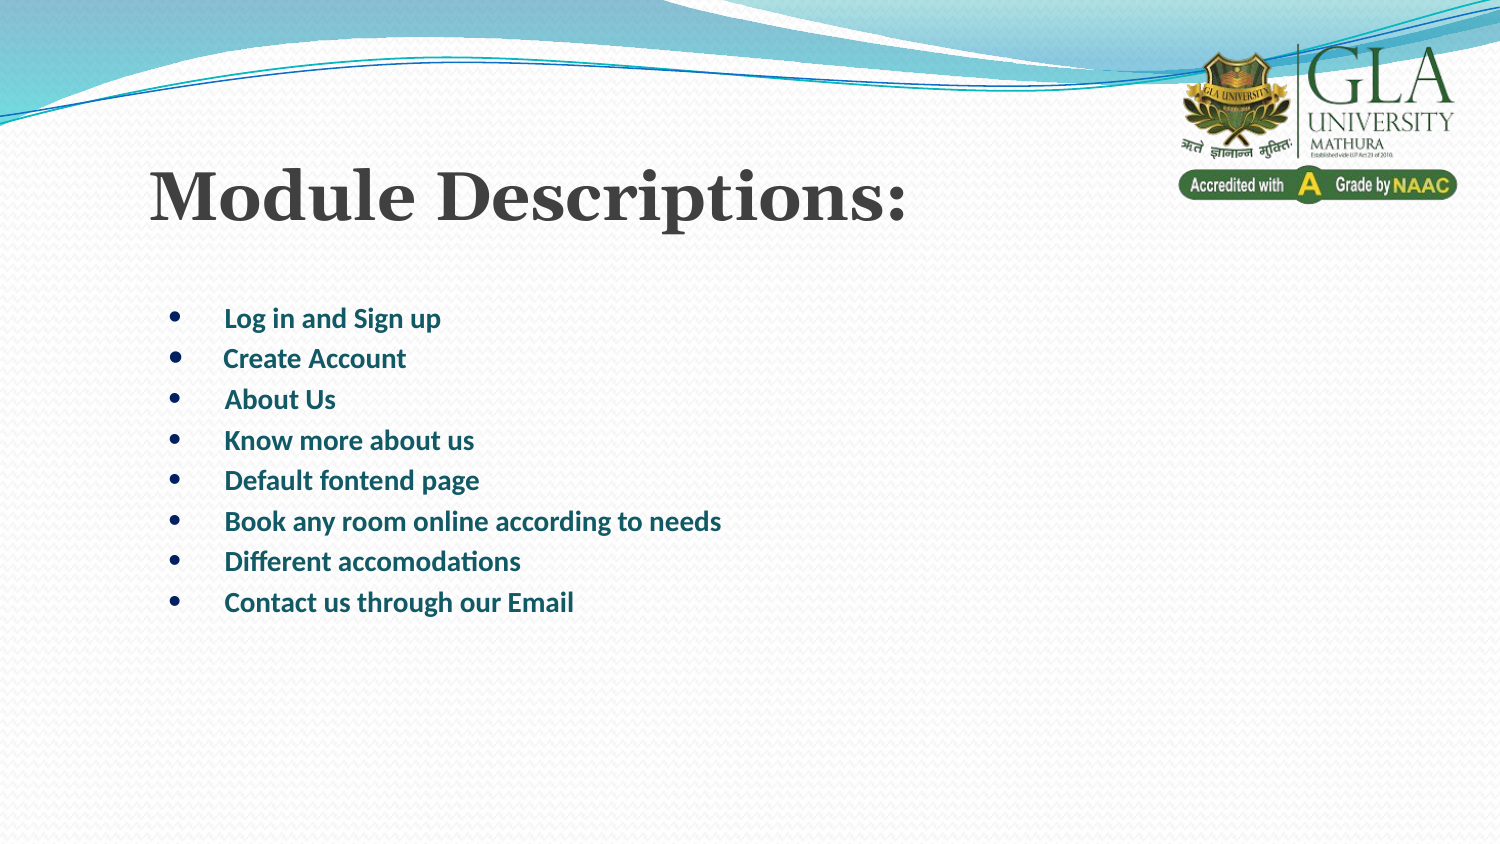

Module Descriptions:
Log in and Sign up
Create Account
About Us
Know more about us
Default fontend page
Book any room online according to needs
Different accomodations
Contact us through our Email